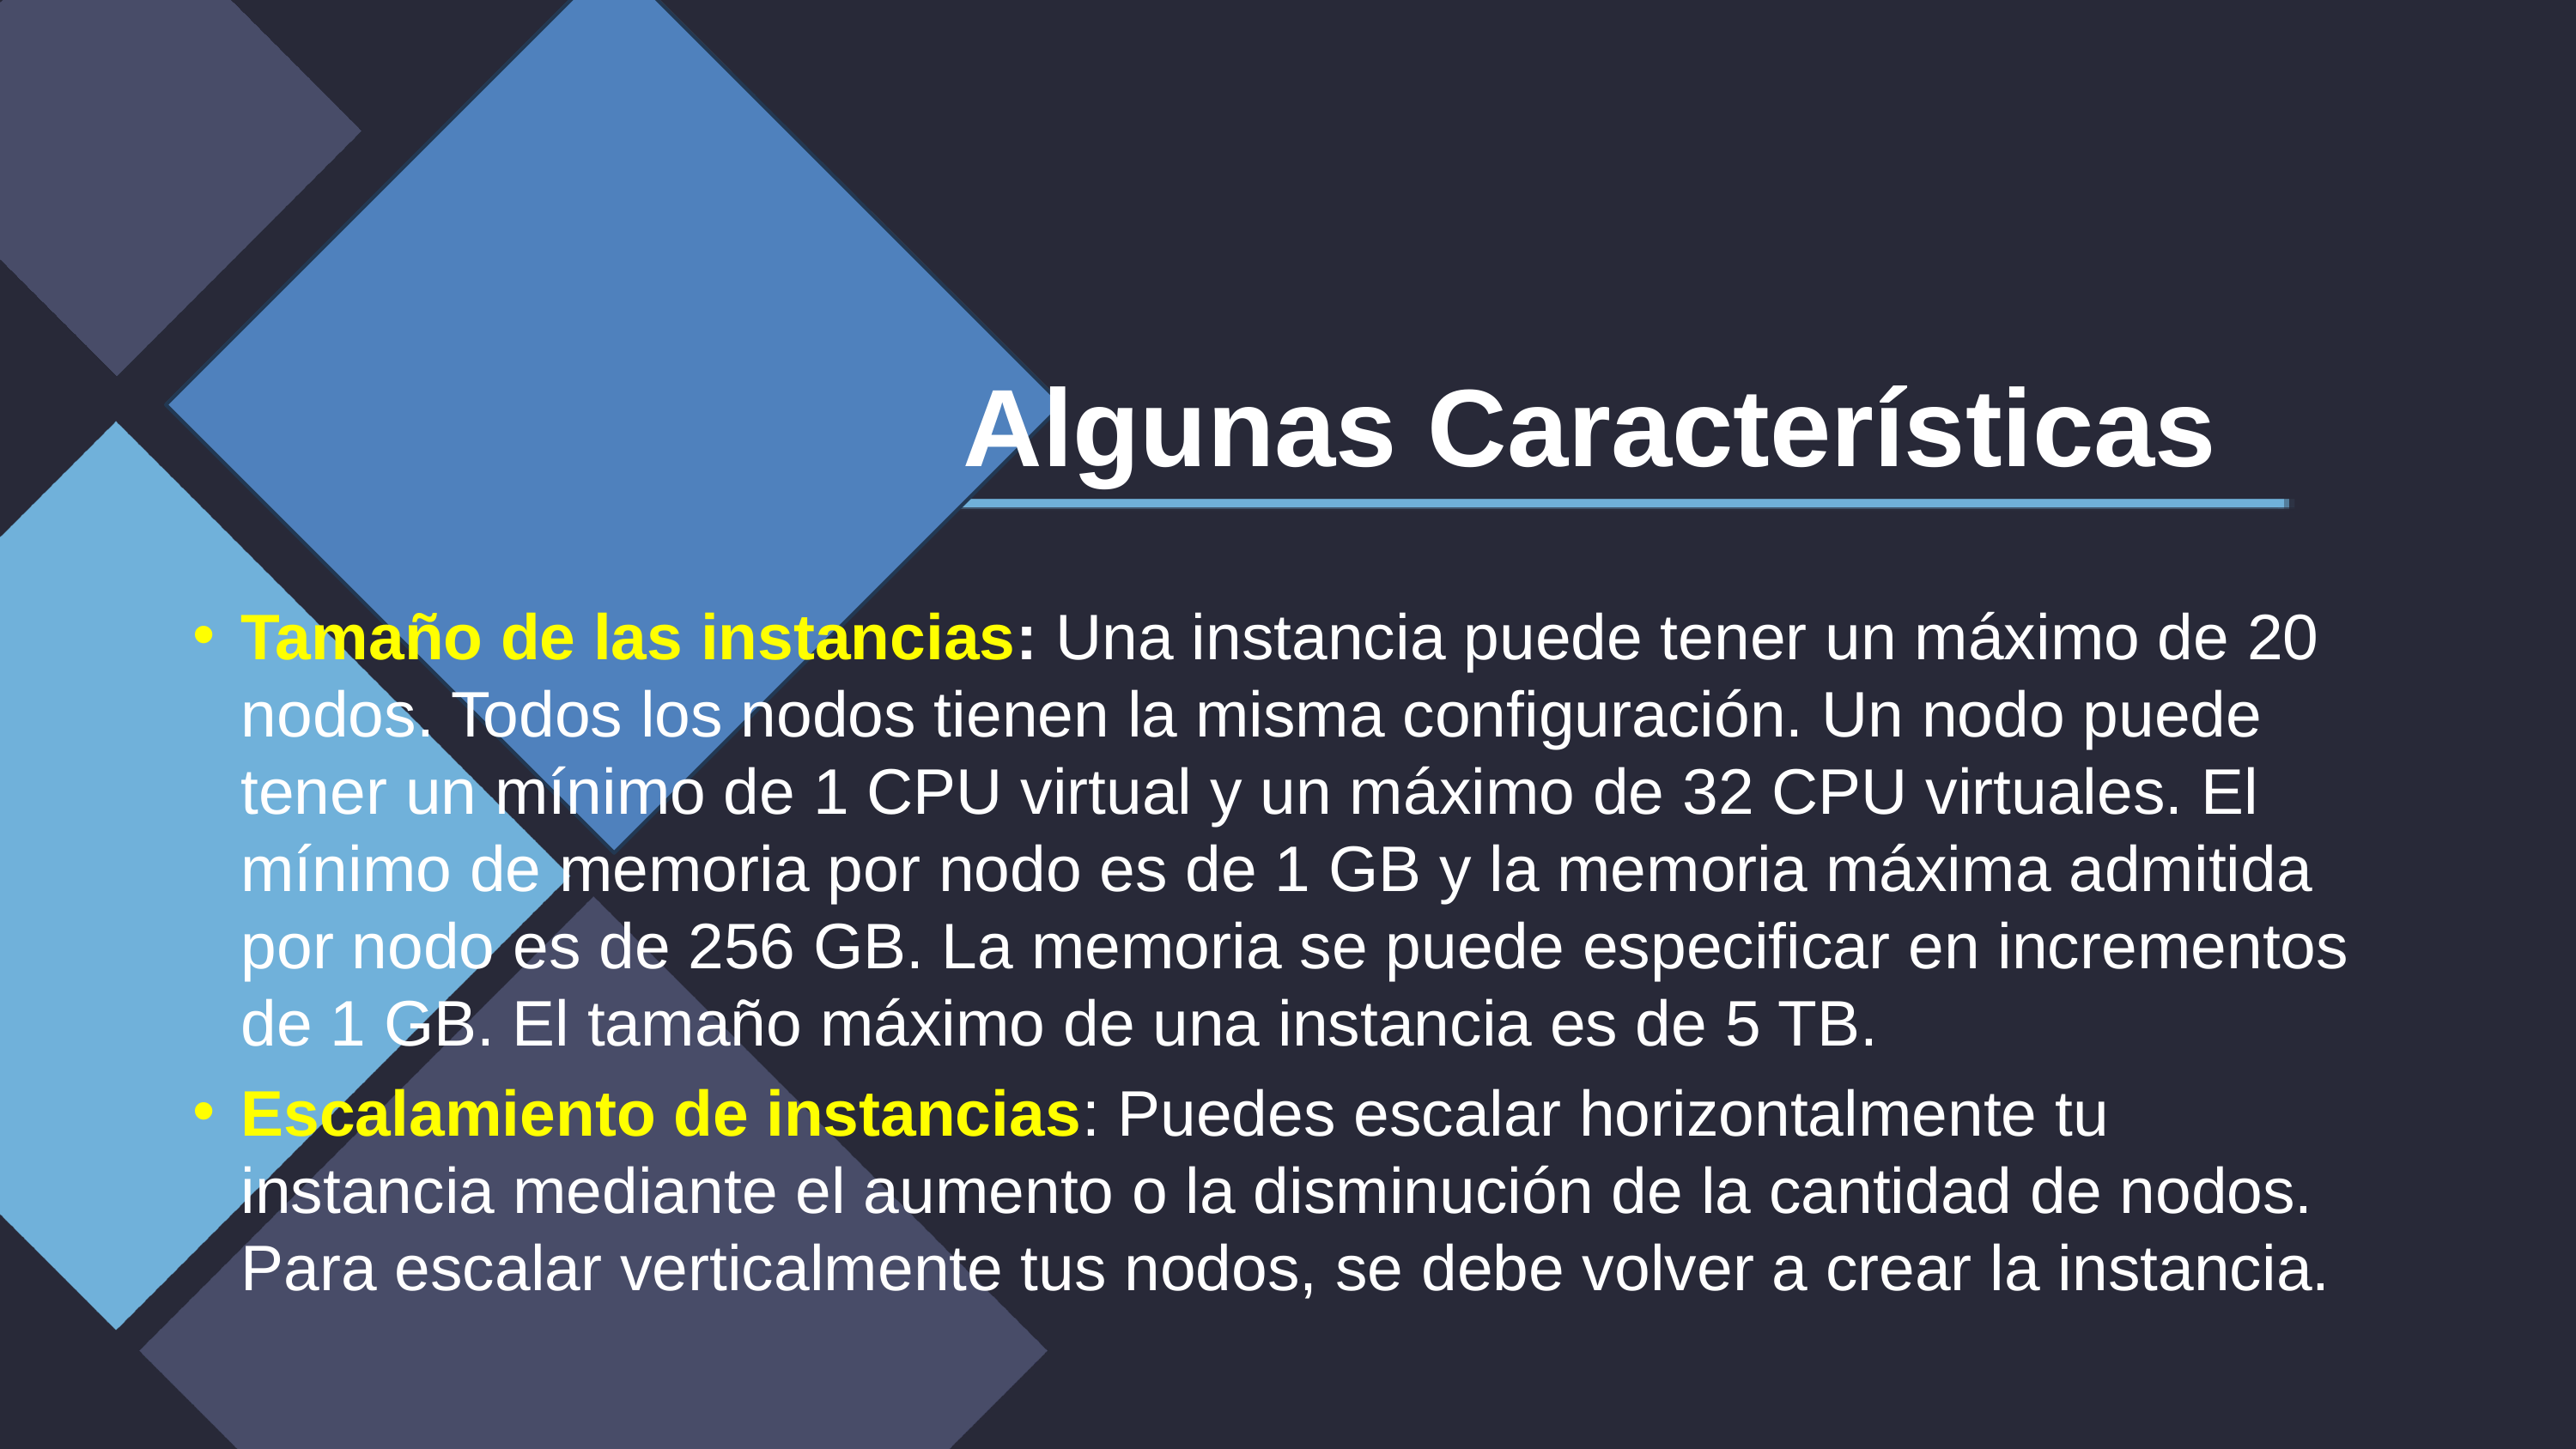

Algunas Características

Tamaño de las instancias: Una instancia puede tener un máximo de 20 nodos. Todos los nodos tienen la misma configuración. Un nodo puede tener un mínimo de 1 CPU virtual y un máximo de 32 CPU virtuales. El mínimo de memoria por nodo es de 1 GB y la memoria máxima admitida por nodo es de 256 GB. La memoria se puede especificar en incrementos de 1 GB. El tamaño máximo de una instancia es de 5 TB.
Escalamiento de instancias: Puedes escalar horizontalmente tu instancia mediante el aumento o la disminución de la cantidad de nodos. Para escalar verticalmente tus nodos, se debe volver a crear la instancia.